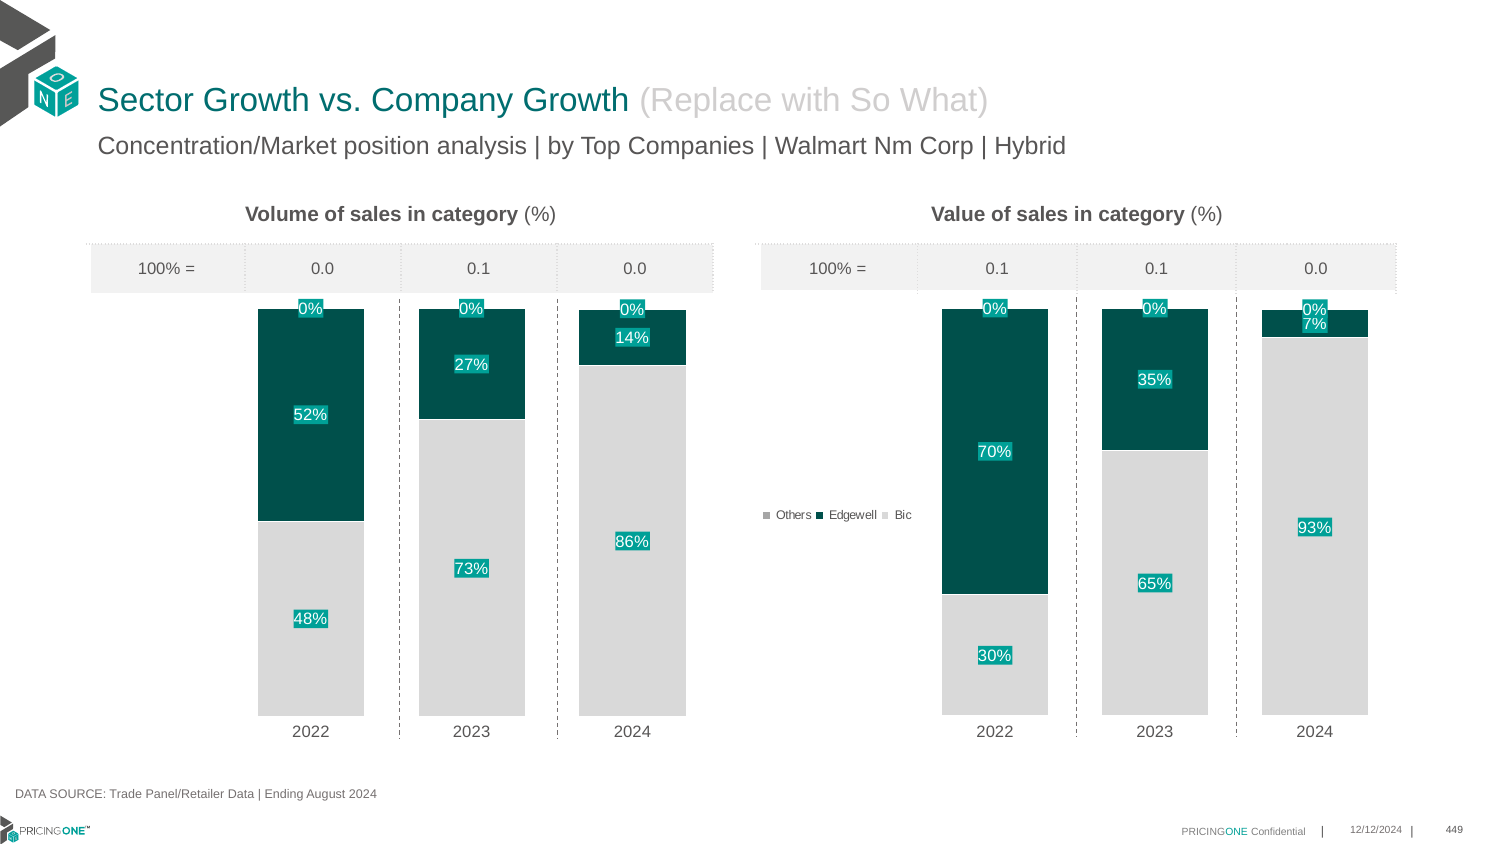

# Sector Growth vs. Company Growth (Replace with So What)
Concentration/Market position analysis | by Top Companies | Walmart Nm Corp | Hybrid
| Volume of sales in category (%) |  |  |  |
| --- | --- | --- | --- |
| 100% = | 0.0 | 0.1 | 0.0 |
| Value of sales in category (%) |  |  |  |
| --- | --- | --- | --- |
| 100% = | 0.1 | 0.1 | 0.0 |

### Chart

| Category | Bic | Edgewell | Others |
|---|---|---|---|
| 2022 | 0.47867186015580465 | 0.5213281398441953 | 0.0 |
| 2023 | 0.7262595774320872 | 0.2737404225679127 | 0.0 |
| 2024 | 0.8598789883776607 | 0.1372045444652418 | 0.002916467157097462 |

### Chart

| Category | Bic | Edgewell | Others |
|---|---|---|---|
| 2022 | 0.29713428695834476 | 0.7028657130416552 | 0.0 |
| 2023 | 0.6516626883390798 | 0.3483373116609202 | 0.0 |
| 2024 | 0.9269768286042713 | 0.06996793514429185 | 0.0030552362514368685 |
DATA SOURCE: Trade Panel/Retailer Data | Ending August 2024

12/12/2024
449